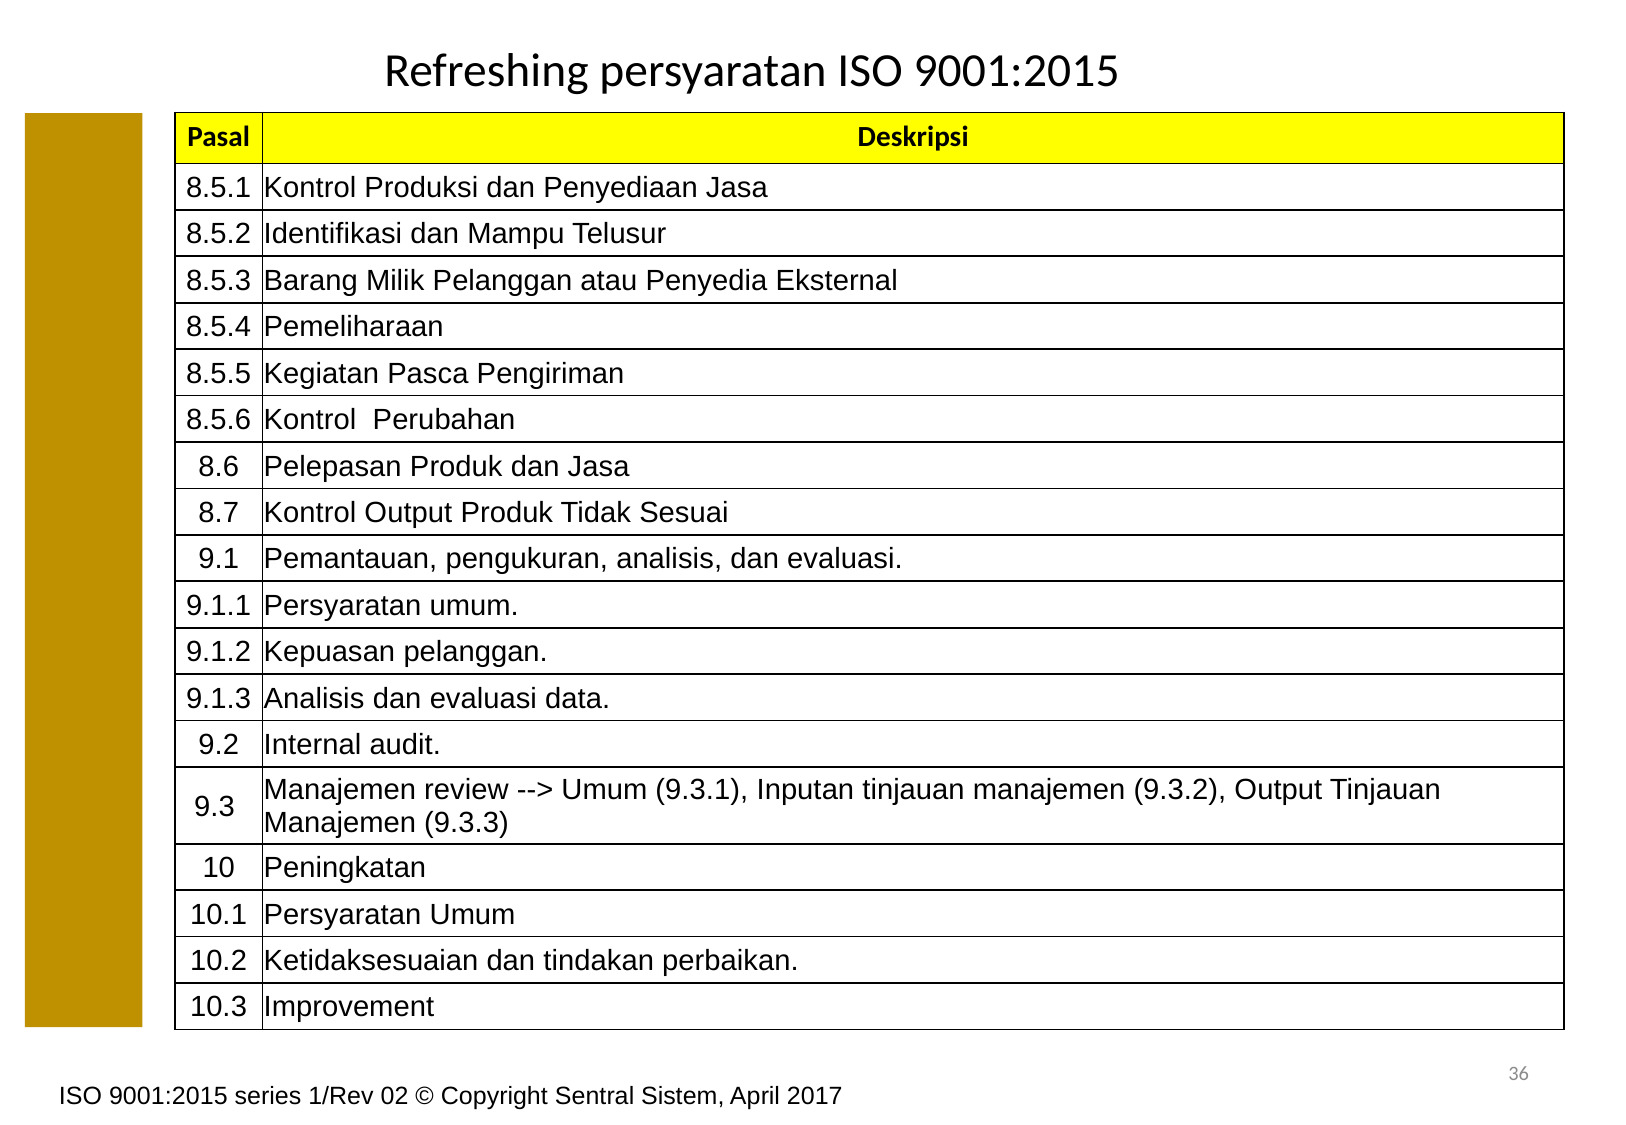

# Refreshing persyaratan ISO 9001:2015
| Pasal | Deskripsi |
| --- | --- |
| 8.5.1 | Kontrol Produksi dan Penyediaan Jasa |
| 8.5.2 | Identifikasi dan Mampu Telusur |
| 8.5.3 | Barang Milik Pelanggan atau Penyedia Eksternal |
| 8.5.4 | Pemeliharaan |
| 8.5.5 | Kegiatan Pasca Pengiriman |
| 8.5.6 | Kontrol Perubahan |
| 8.6 | Pelepasan Produk dan Jasa |
| 8.7 | Kontrol Output Produk Tidak Sesuai |
| 9.1 | Pemantauan, pengukuran, analisis, dan evaluasi. |
| 9.1.1 | Persyaratan umum. |
| 9.1.2 | Kepuasan pelanggan. |
| 9.1.3 | Analisis dan evaluasi data. |
| 9.2 | Internal audit. |
| 9.3 | Manajemen review --> Umum (9.3.1), Inputan tinjauan manajemen (9.3.2), Output Tinjauan Manajemen (9.3.3) |
| 10 | Peningkatan |
| 10.1 | Persyaratan Umum |
| 10.2 | Ketidaksesuaian dan tindakan perbaikan. |
| 10.3 | Improvement |

36